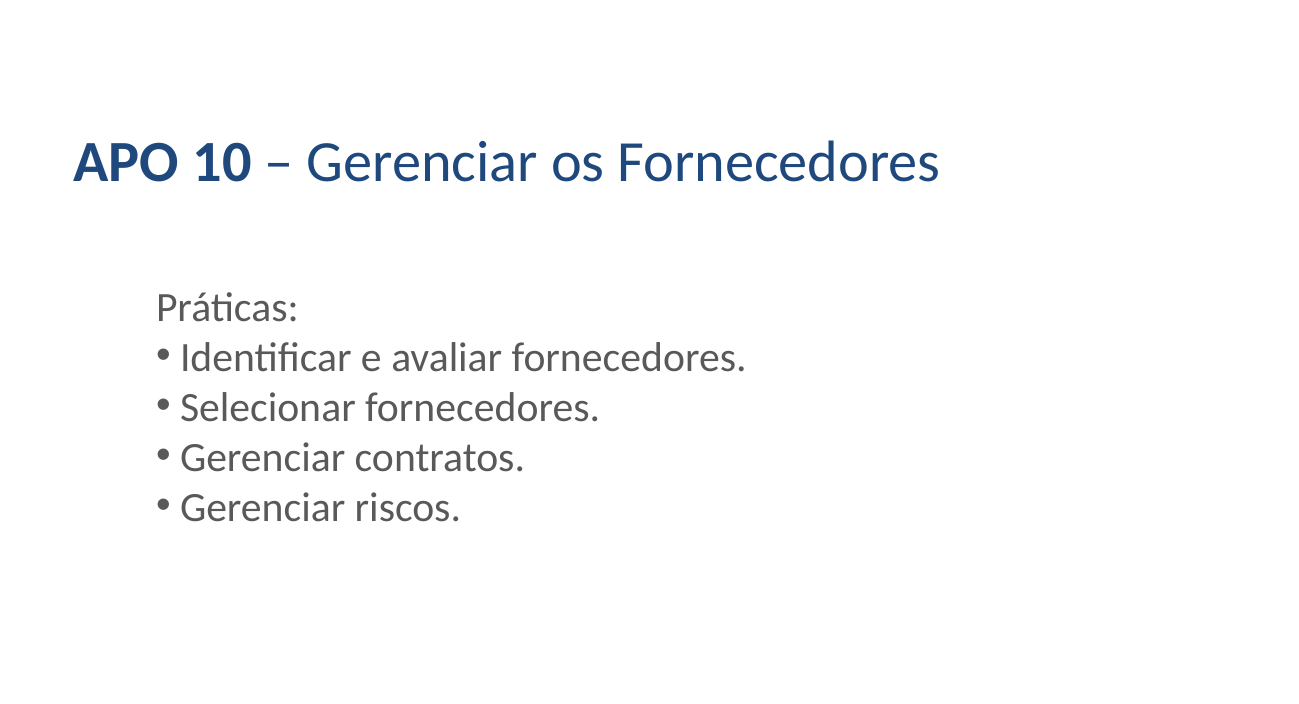

APO 10 – Gerenciar os Fornecedores

Práticas:
 Identificar e avaliar fornecedores.
 Selecionar fornecedores.
 Gerenciar contratos.
 Gerenciar riscos.